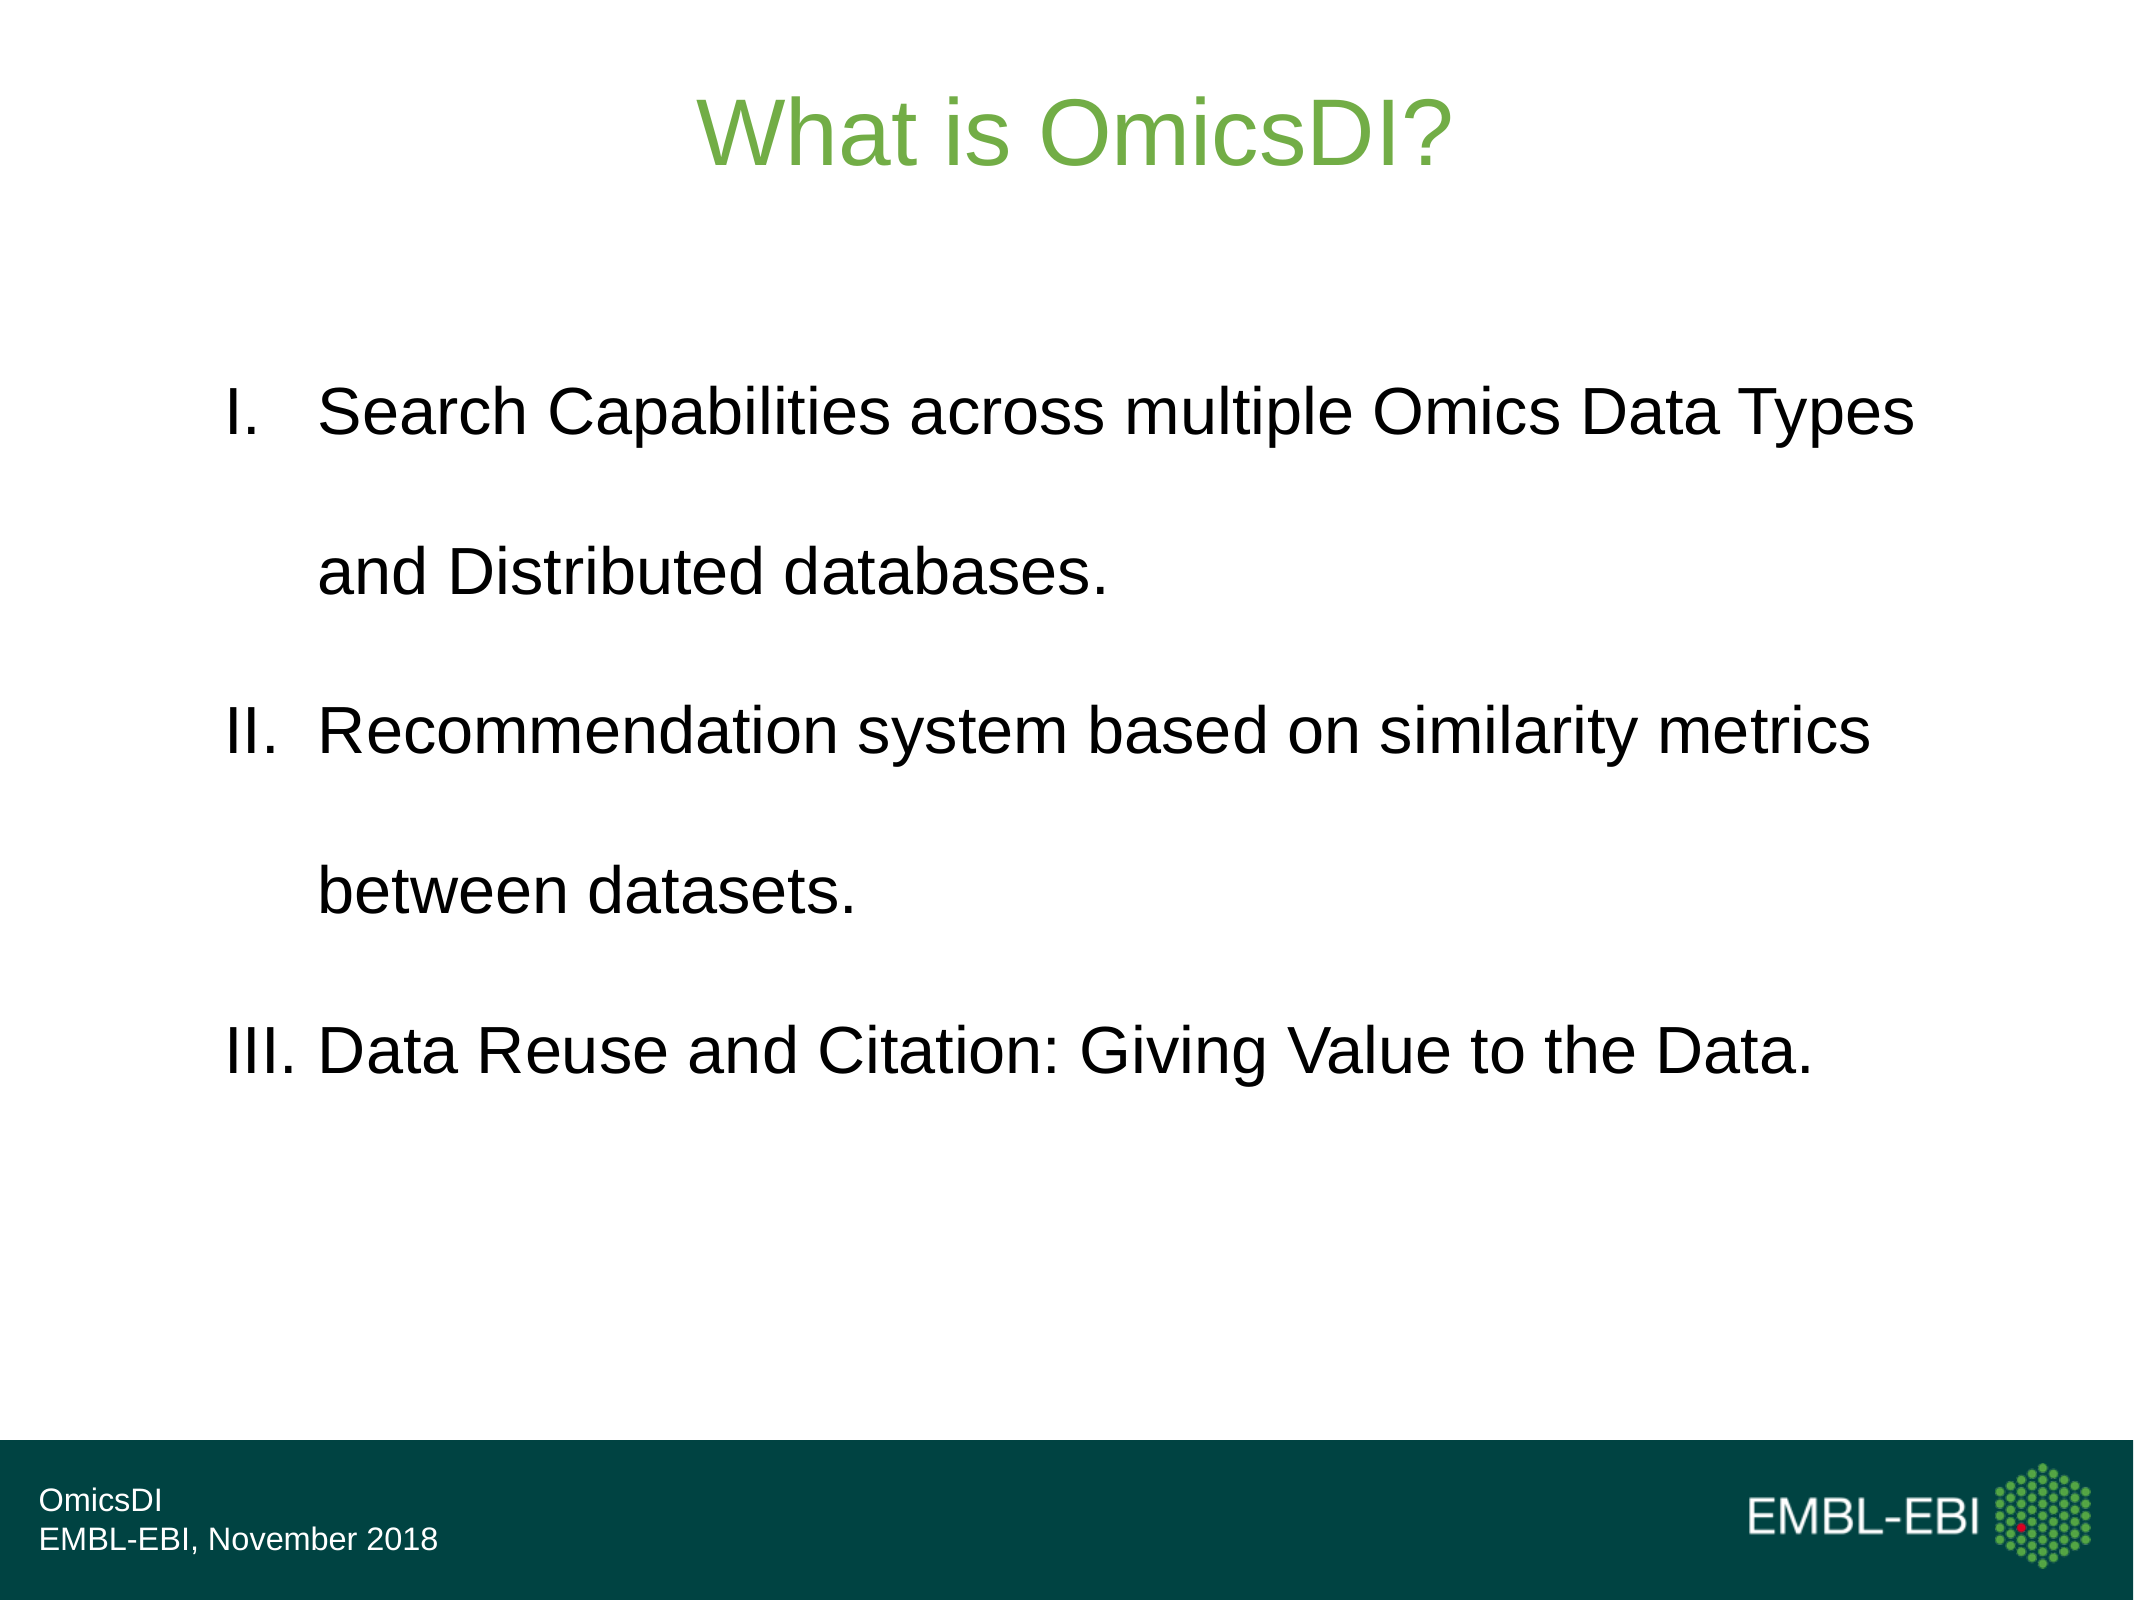

# What is OmicsDI?
Search Capabilities across multiple Omics Data Types and Distributed databases.
Recommendation system based on similarity metrics between datasets.
Data Reuse and Citation: Giving Value to the Data.